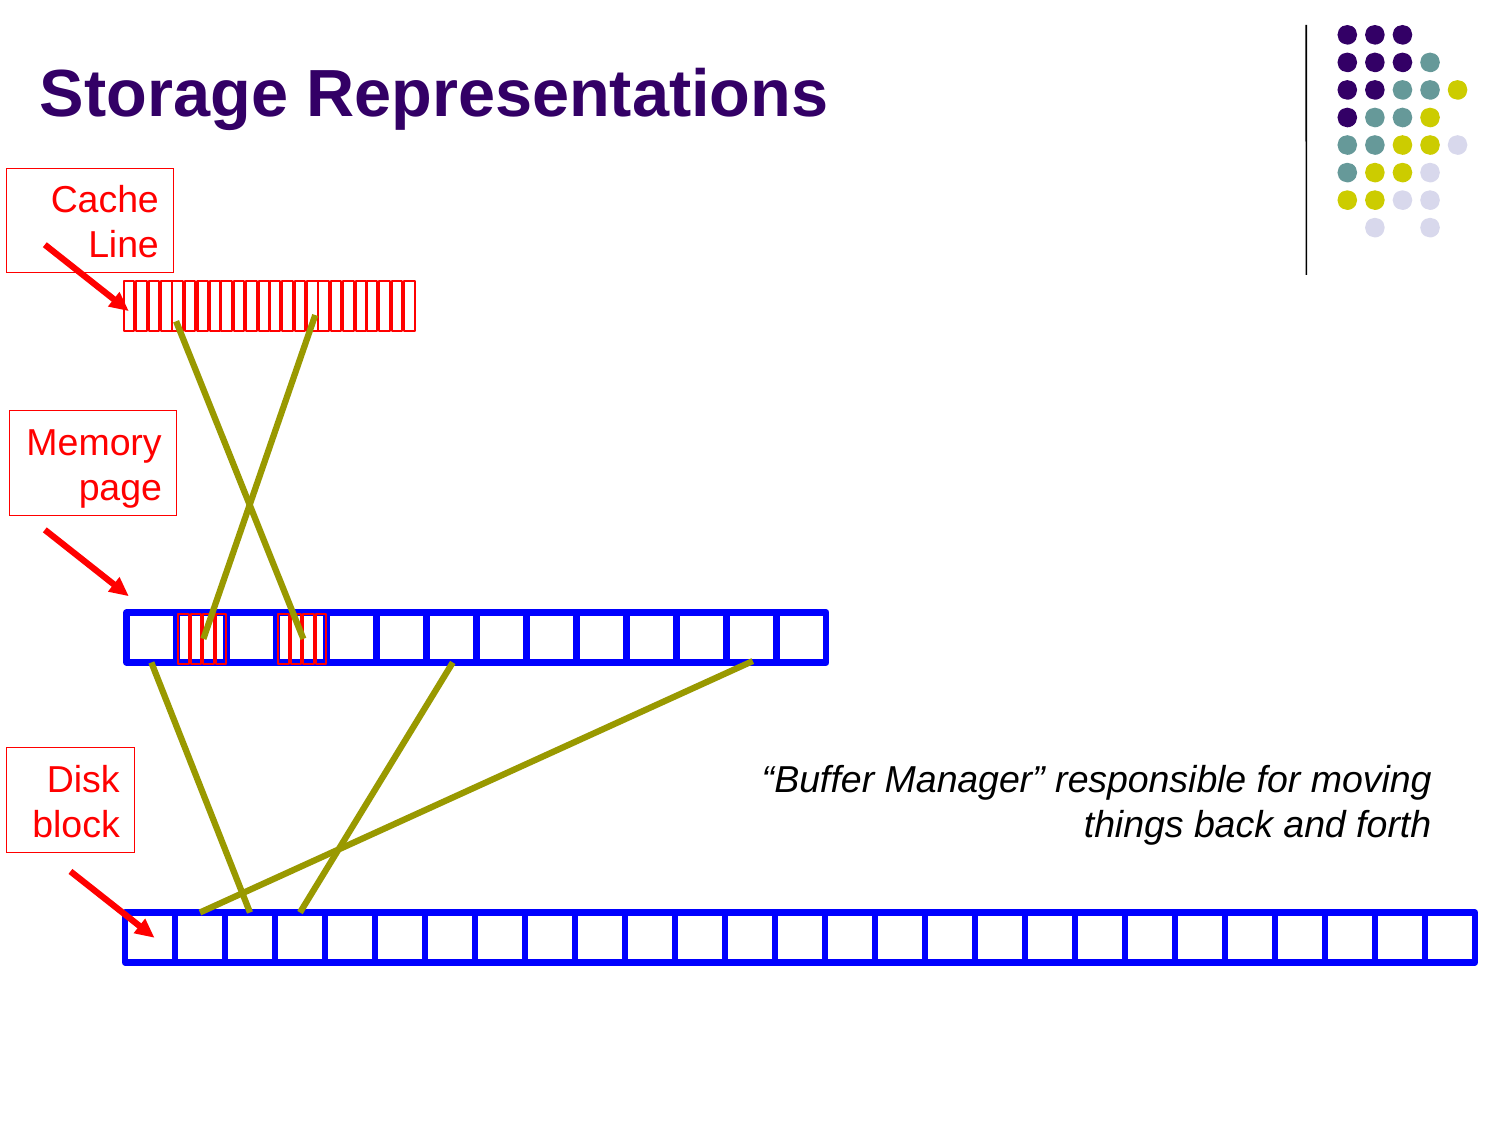

# Storage Representations
Cache Line

Memory page

“Buffer Manager” responsible for moving
things back and forth
Disk block